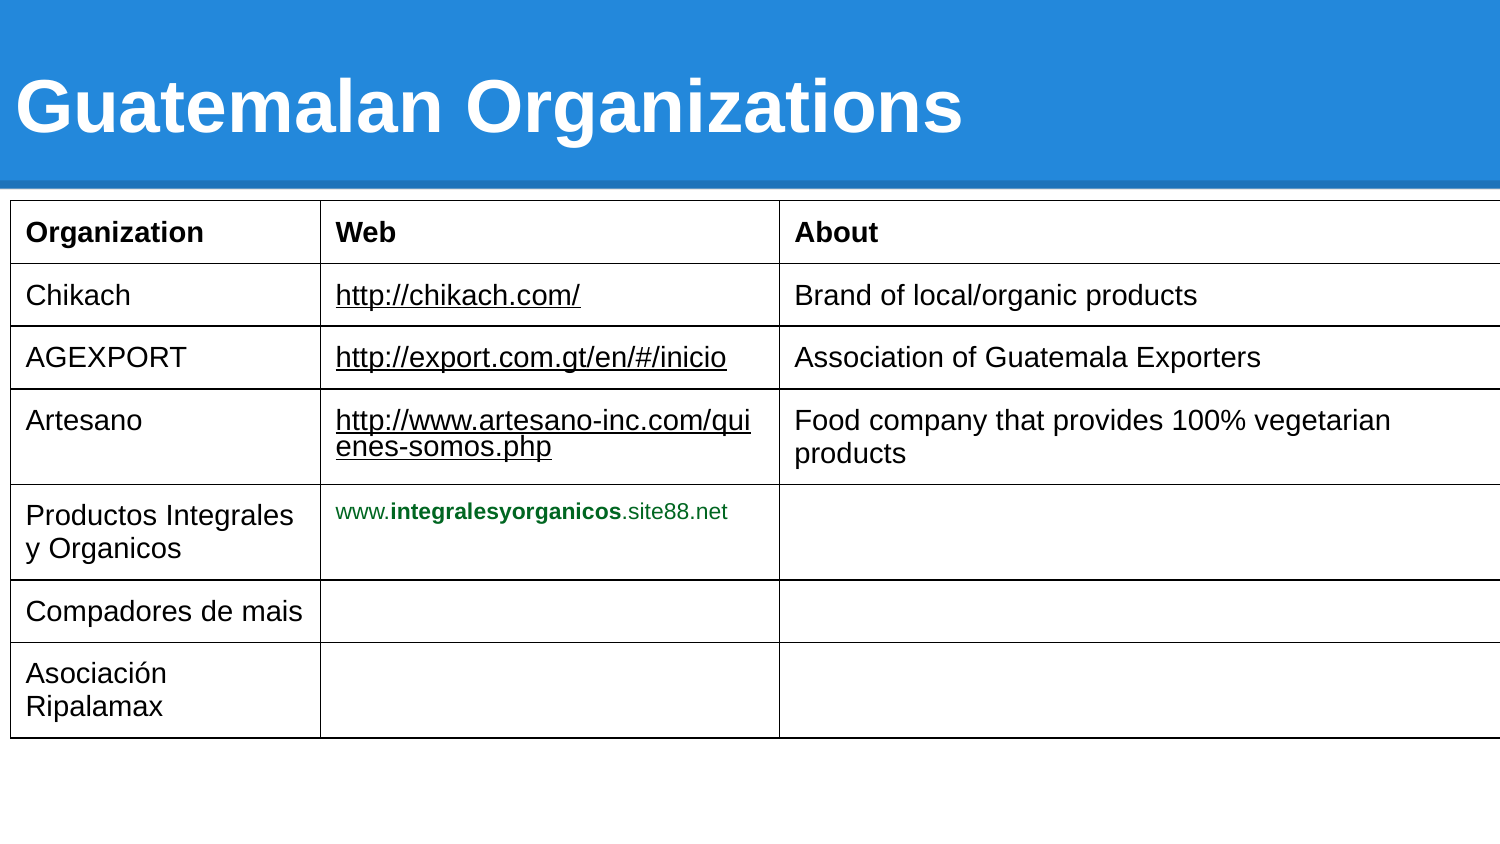

# Guatemalan Organizations
| Organization | Web | About |
| --- | --- | --- |
| Chikach | http://chikach.com/ | Brand of local/organic products |
| AGEXPORT | http://export.com.gt/en/#/inicio | Association of Guatemala Exporters |
| Artesano | http://www.artesano-inc.com/quienes-somos.php | Food company that provides 100% vegetarian products |
| Productos Integrales y Organicos | www.integralesyorganicos.site88.net |  |
| Compadores de mais |  |  |
| Asociación Ripalamax |  |  |